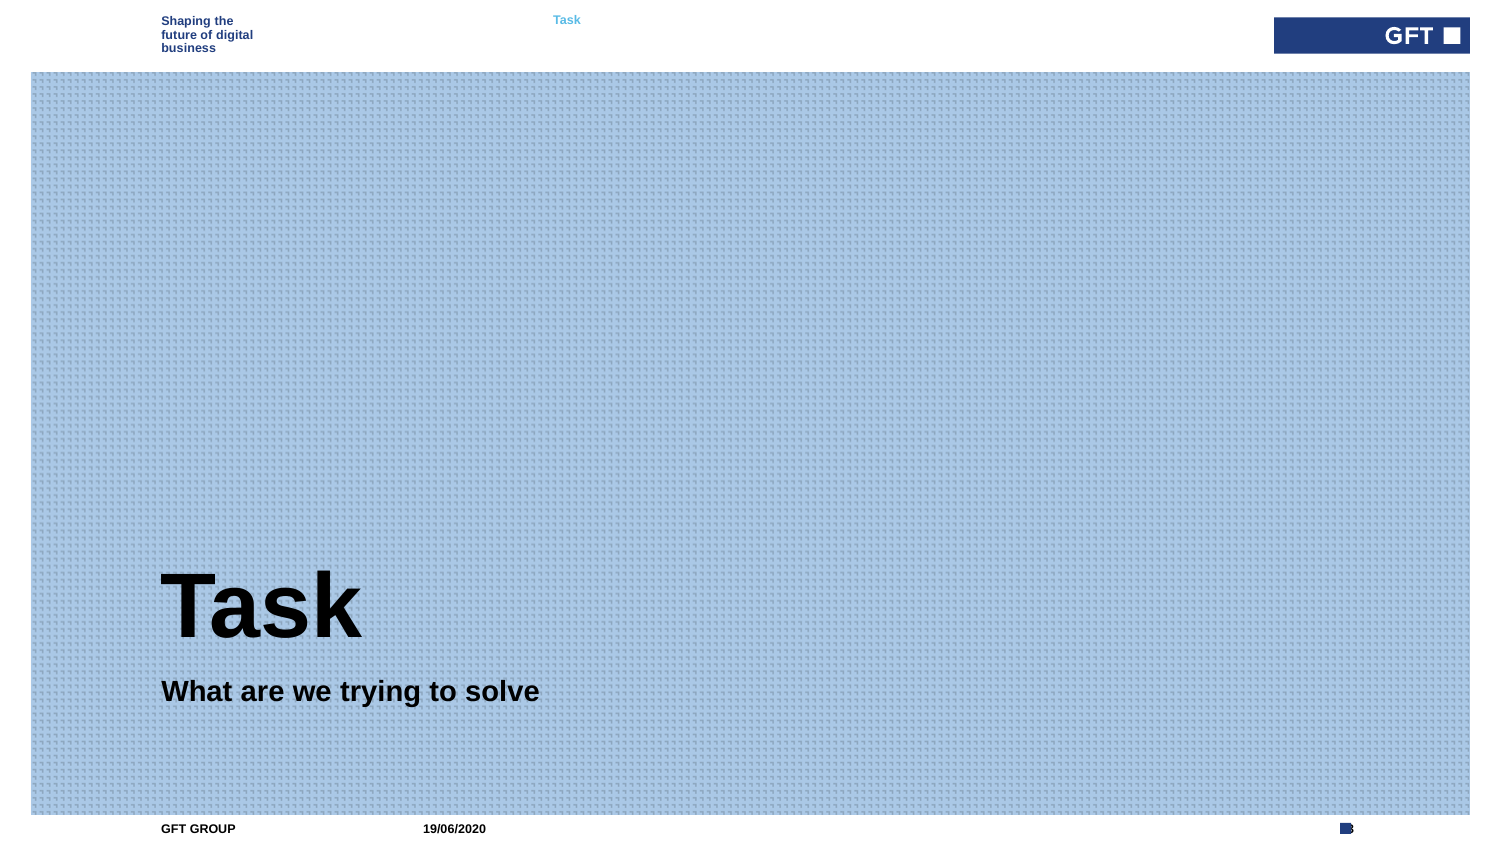

Task
Artificial neural networks 101
# Task
What are we trying to solve
19/06/2020